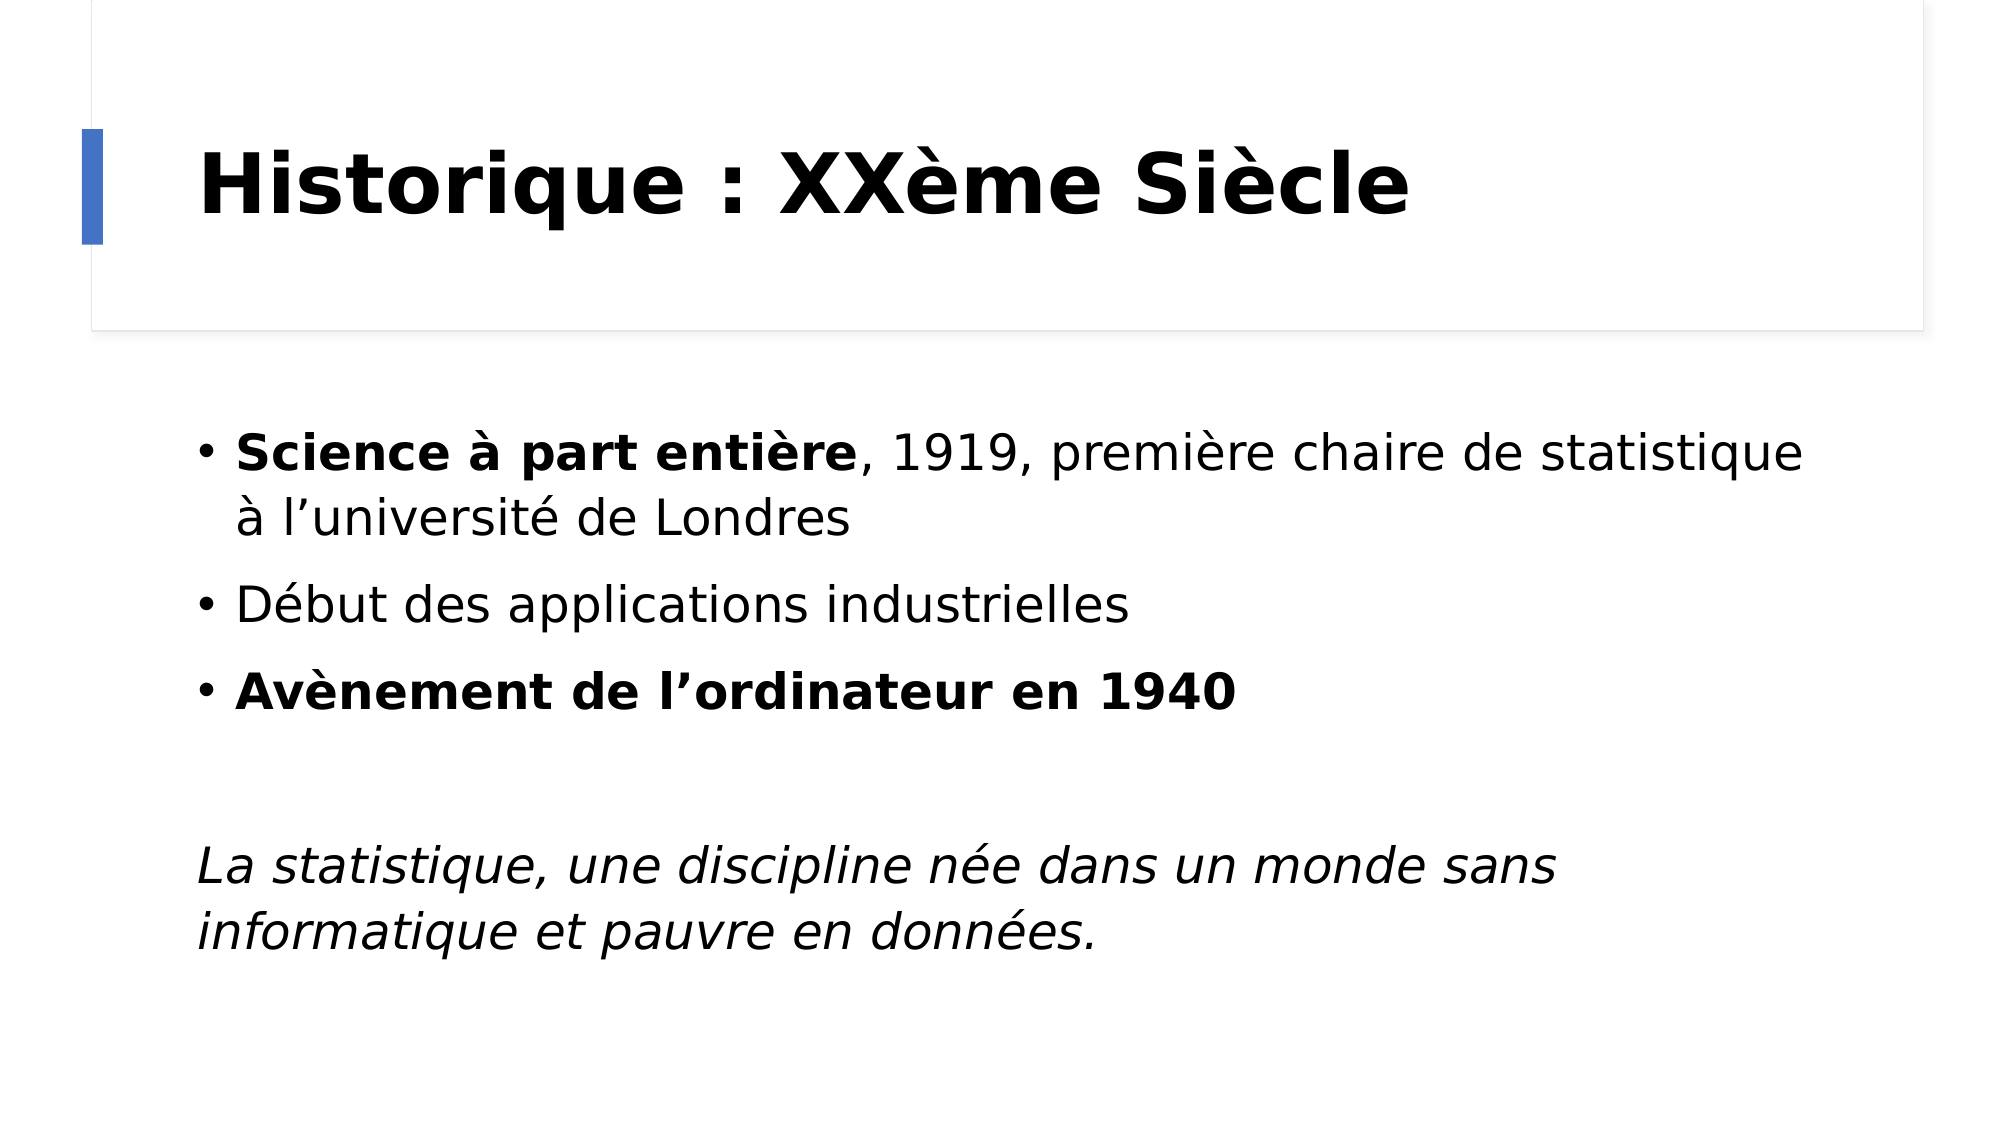

# Historique : XXème Siècle
Science à part entière, 1919, première chaire de statistique à l’université de Londres
Début des applications industrielles
Avènement de l’ordinateur en 1940

La statistique, une discipline née dans un monde sans informatique et pauvre en données.